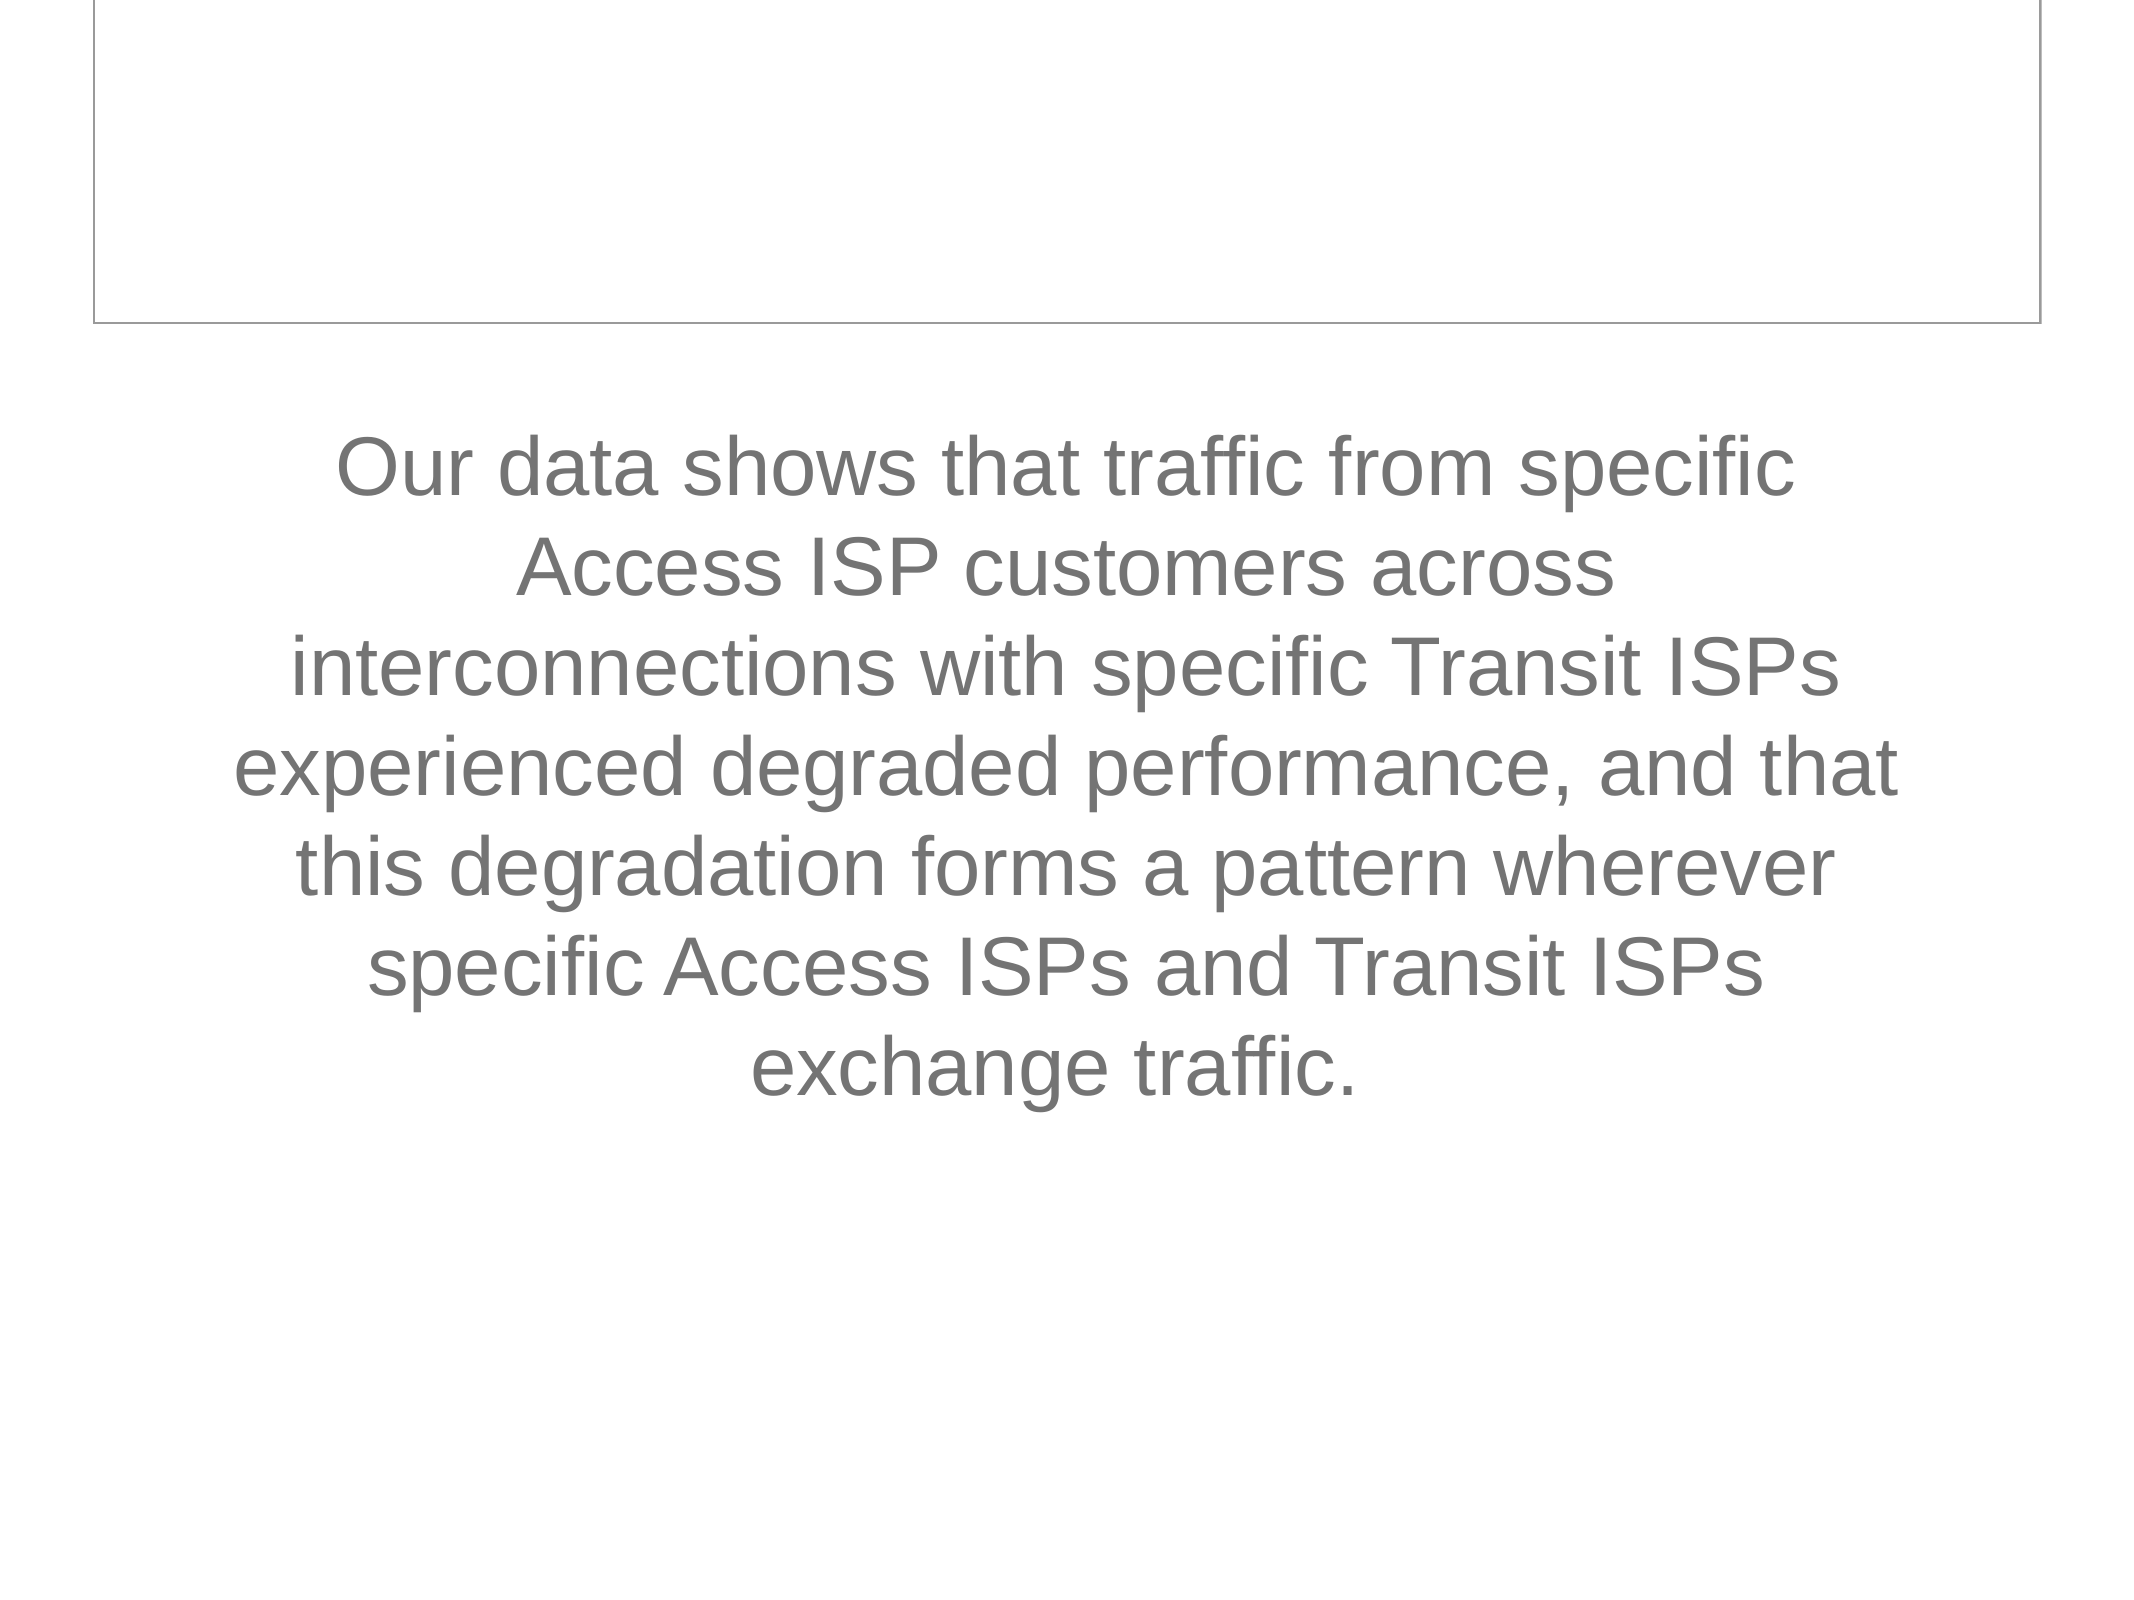

Our data shows that traffic from specific Access ISP customers across interconnections with specific Transit ISPs experienced degraded performance, and that this degradation forms a pattern wherever specific Access ISPs and Transit ISPs exchange traffic.